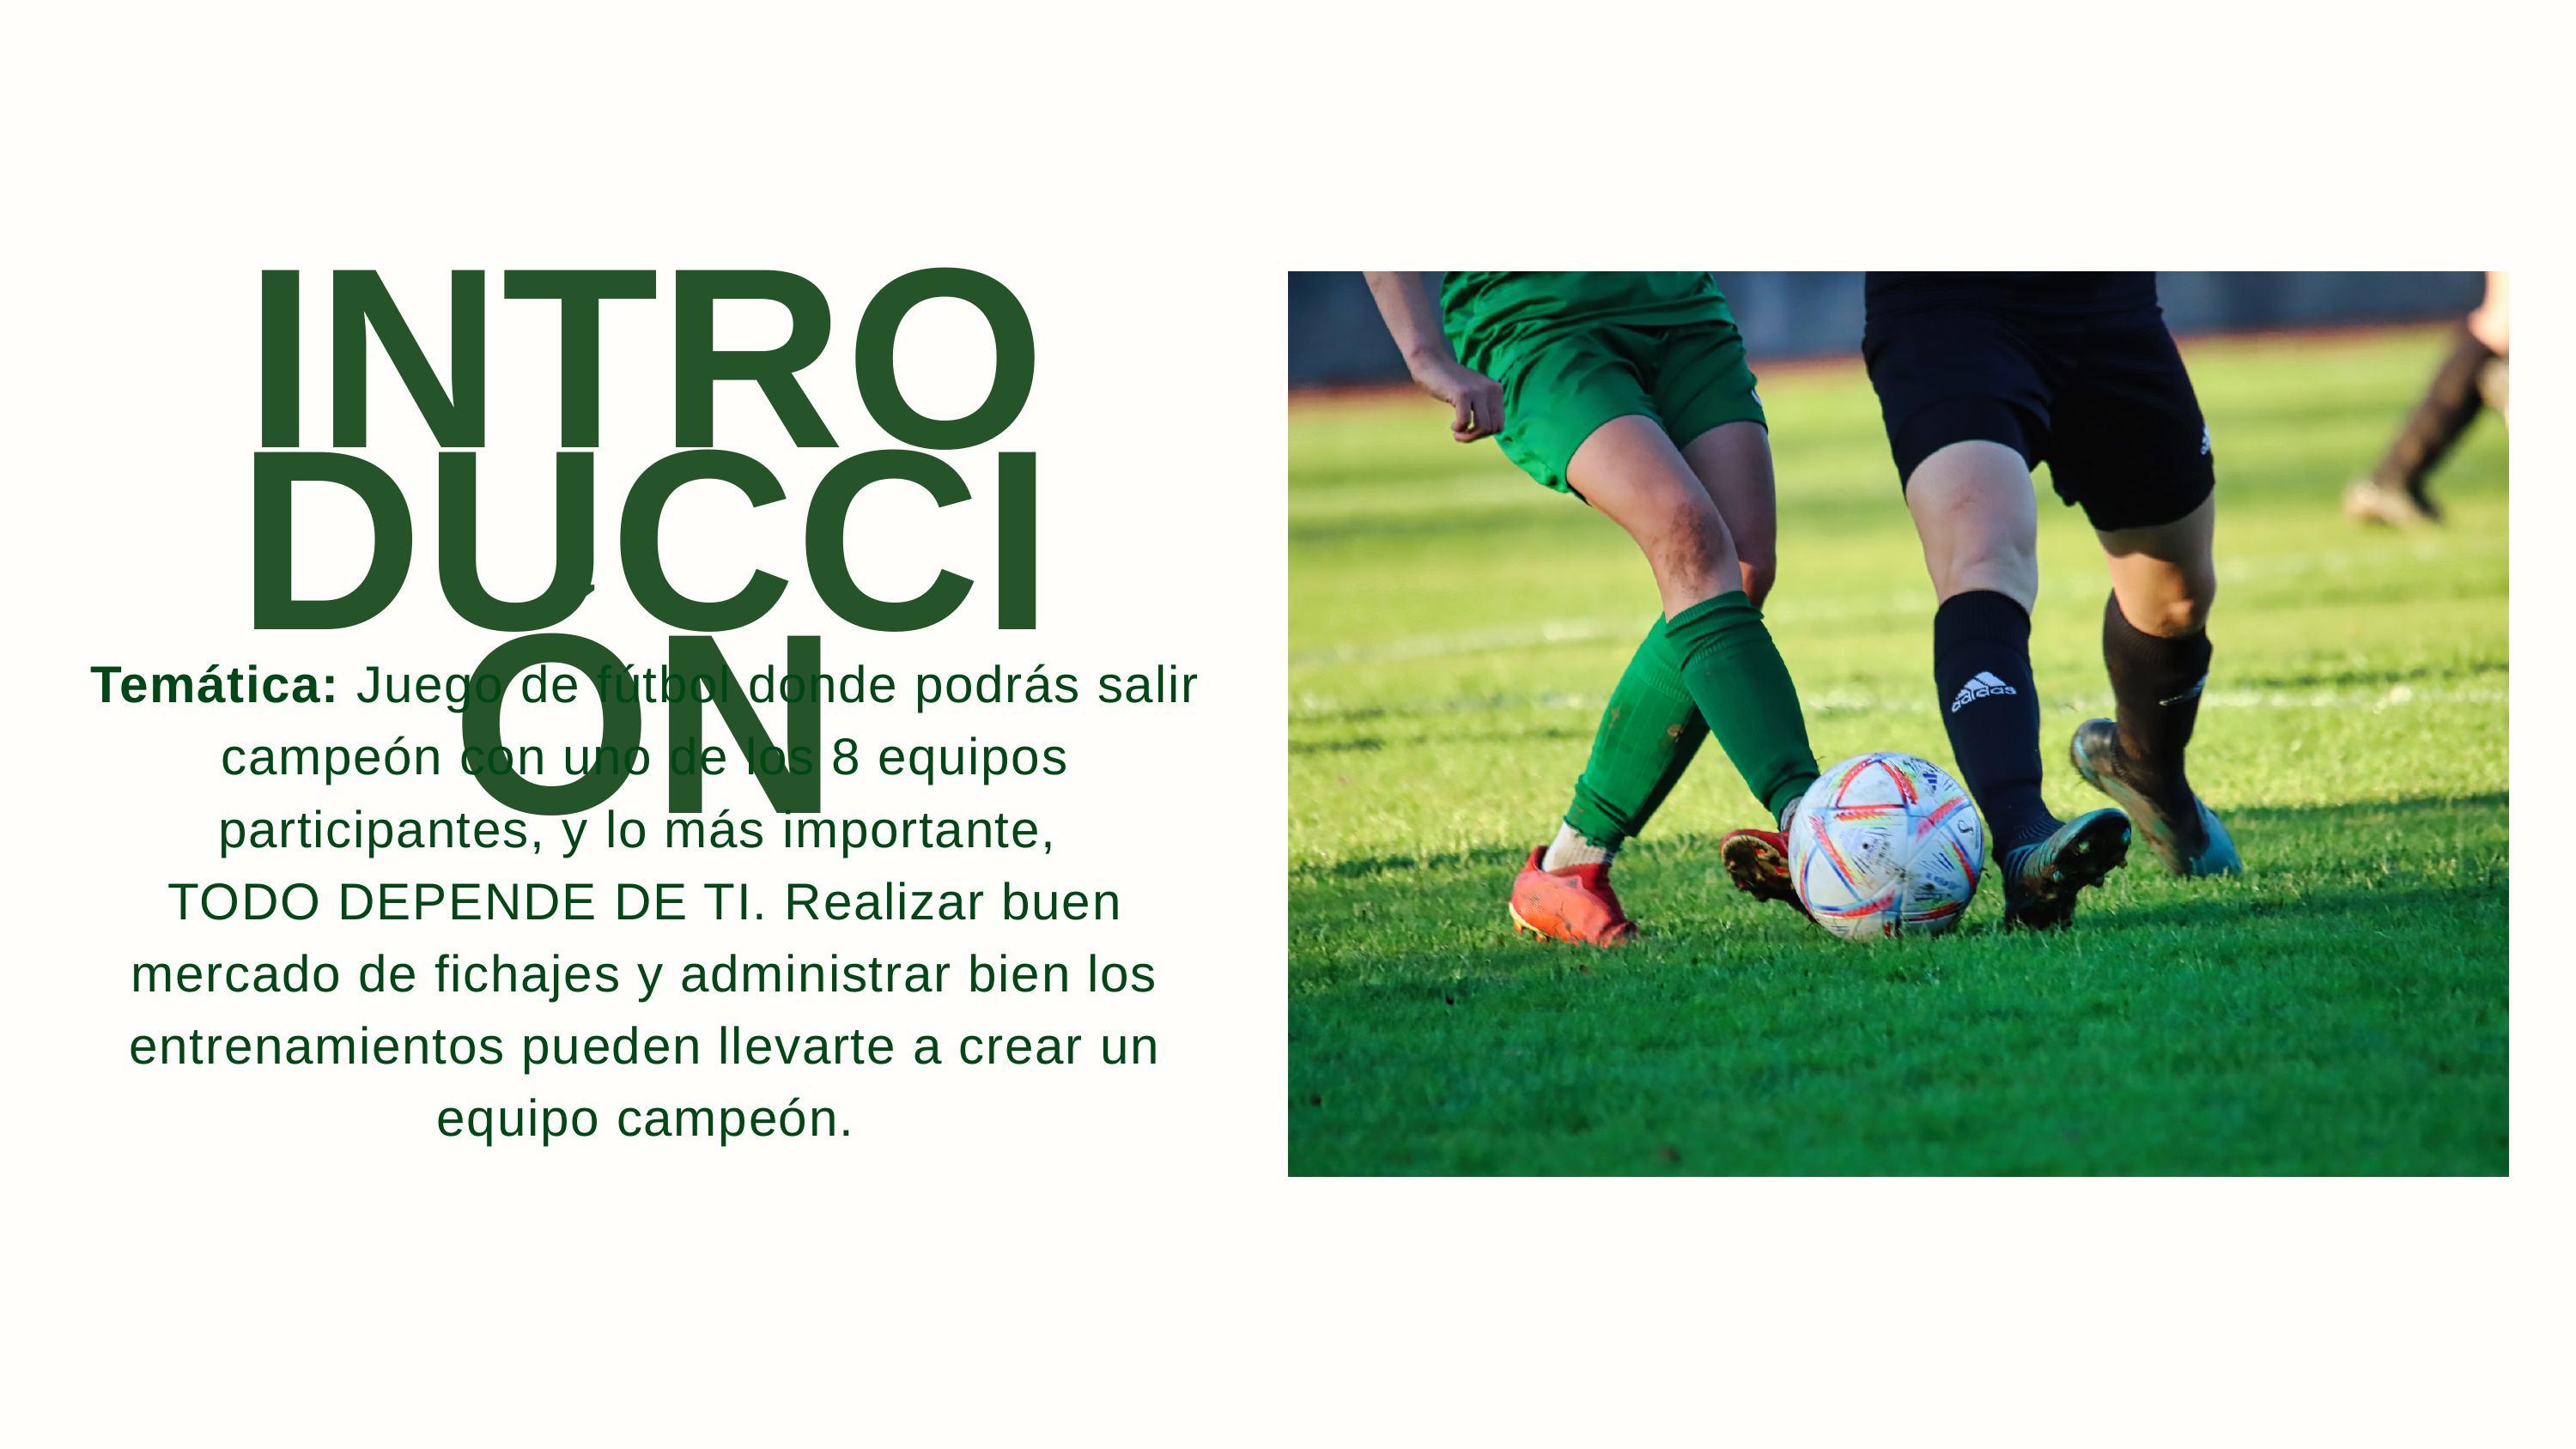

INTRODUCCIÓN
Temática: Juego de fútbol donde podrás salir campeón con uno de los 8 equipos participantes, y lo más importante,
TODO DEPENDE DE TI. Realizar buen mercado de fichajes y administrar bien los entrenamientos pueden llevarte a crear un equipo campeón.